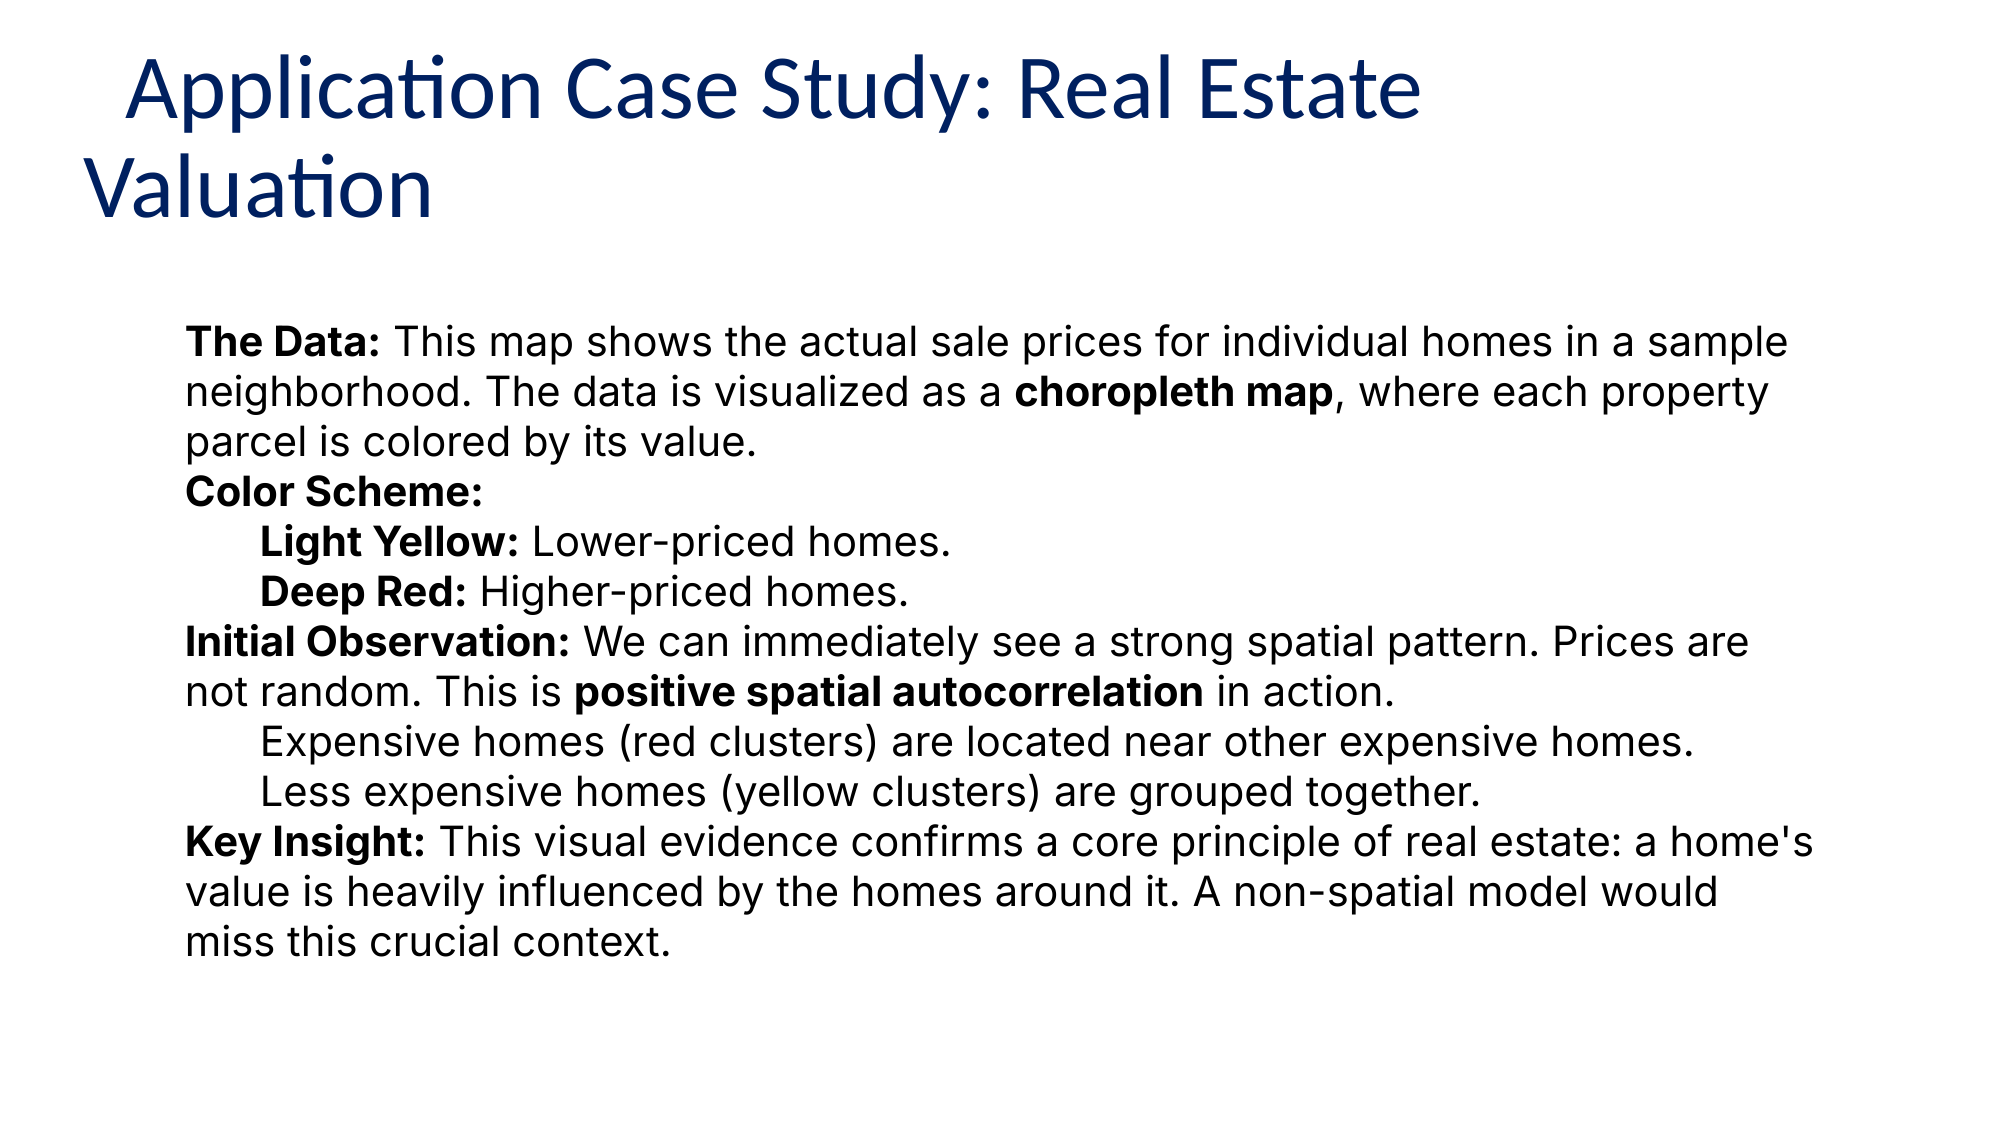

# Application Case Study: Real Estate Valuation
The Data: This map shows the actual sale prices for individual homes in a sample neighborhood. The data is visualized as a choropleth map, where each property parcel is colored by its value.
Color Scheme:
Light Yellow: Lower-priced homes.
Deep Red: Higher-priced homes.
Initial Observation: We can immediately see a strong spatial pattern. Prices are not random. This is positive spatial autocorrelation in action.
Expensive homes (red clusters) are located near other expensive homes.
Less expensive homes (yellow clusters) are grouped together.
Key Insight: This visual evidence confirms a core principle of real estate: a home's value is heavily influenced by the homes around it. A non-spatial model would miss this crucial context.